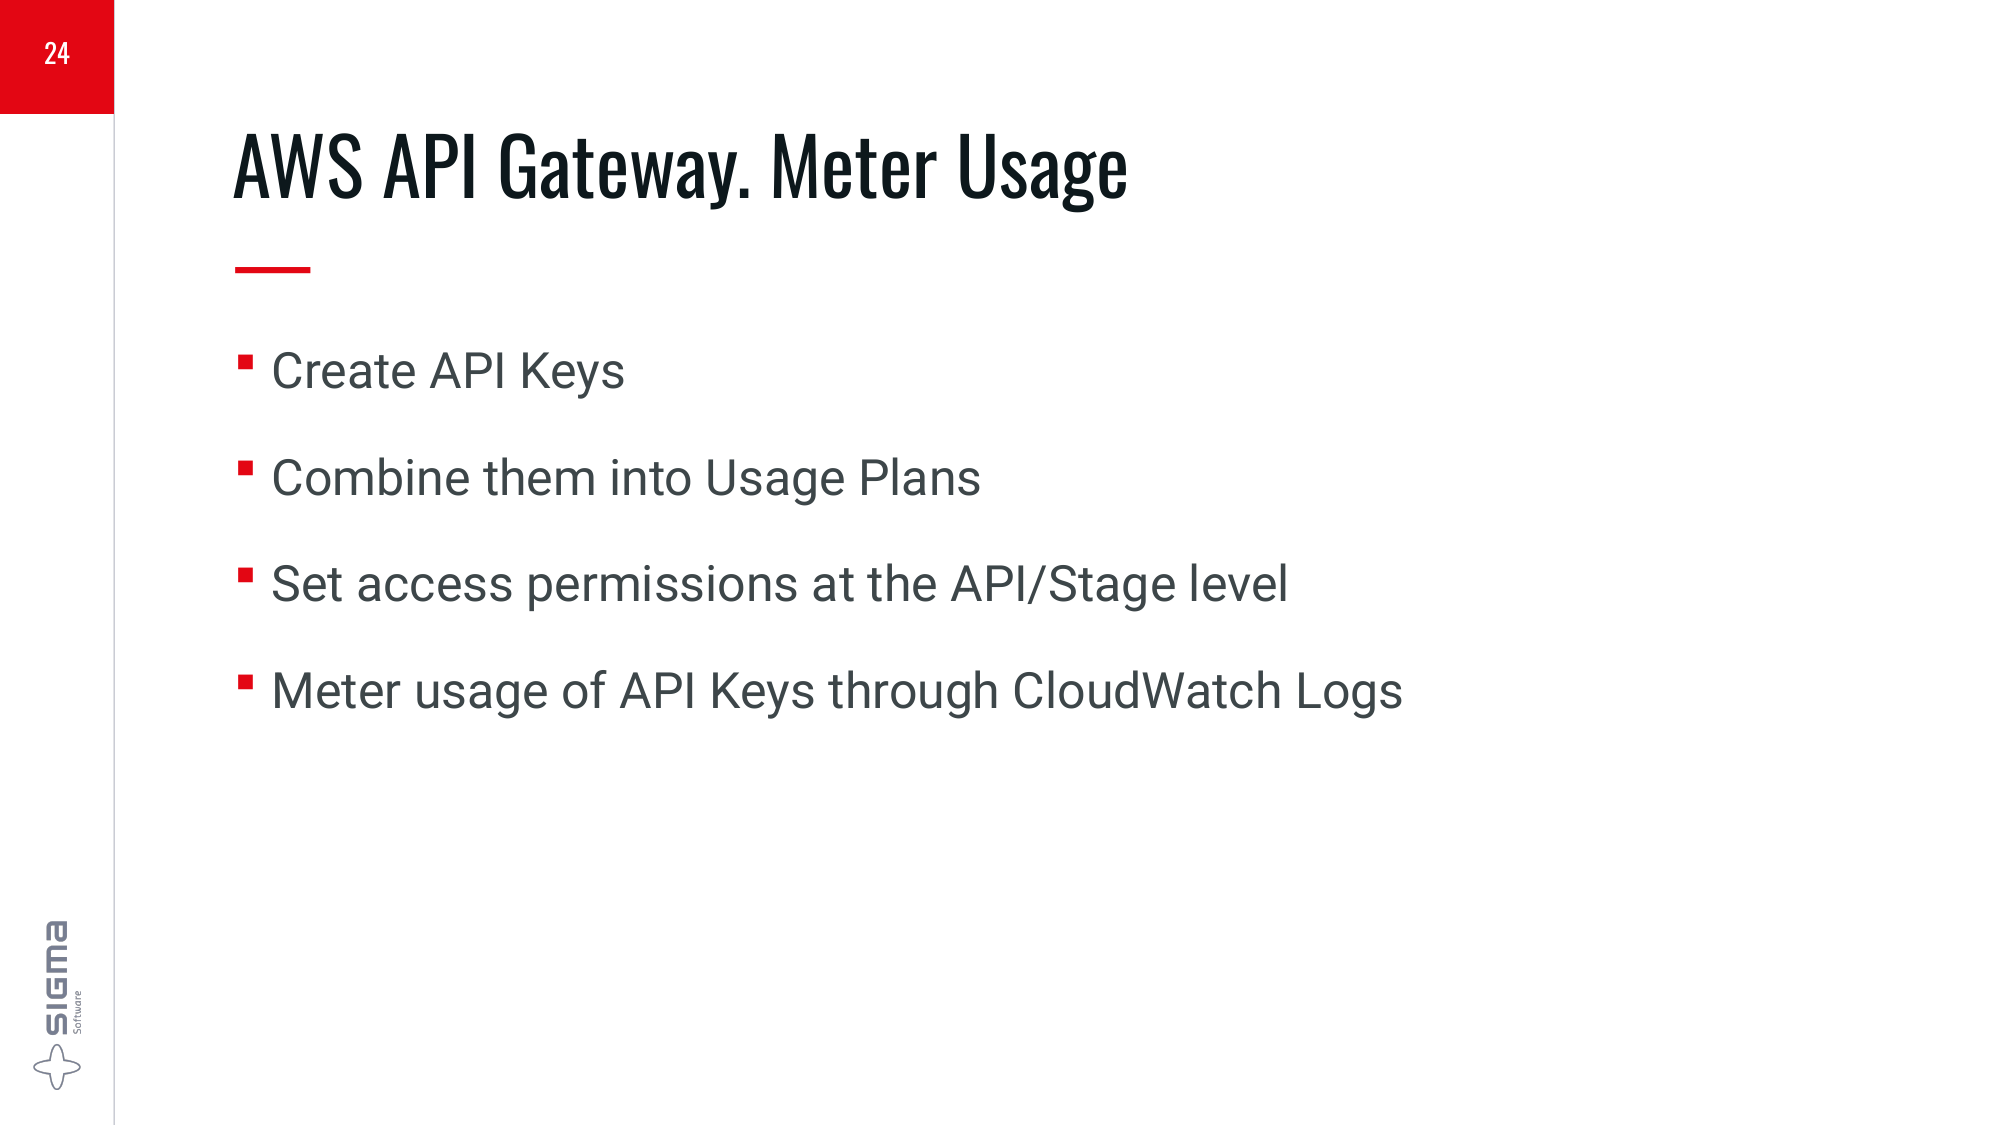

24
# AWS API Gateway. Meter Usage —
Create API Keys
Combine them into Usage Plans
Set access permissions at the API/Stage level
Meter usage of API Keys through CloudWatch Logs